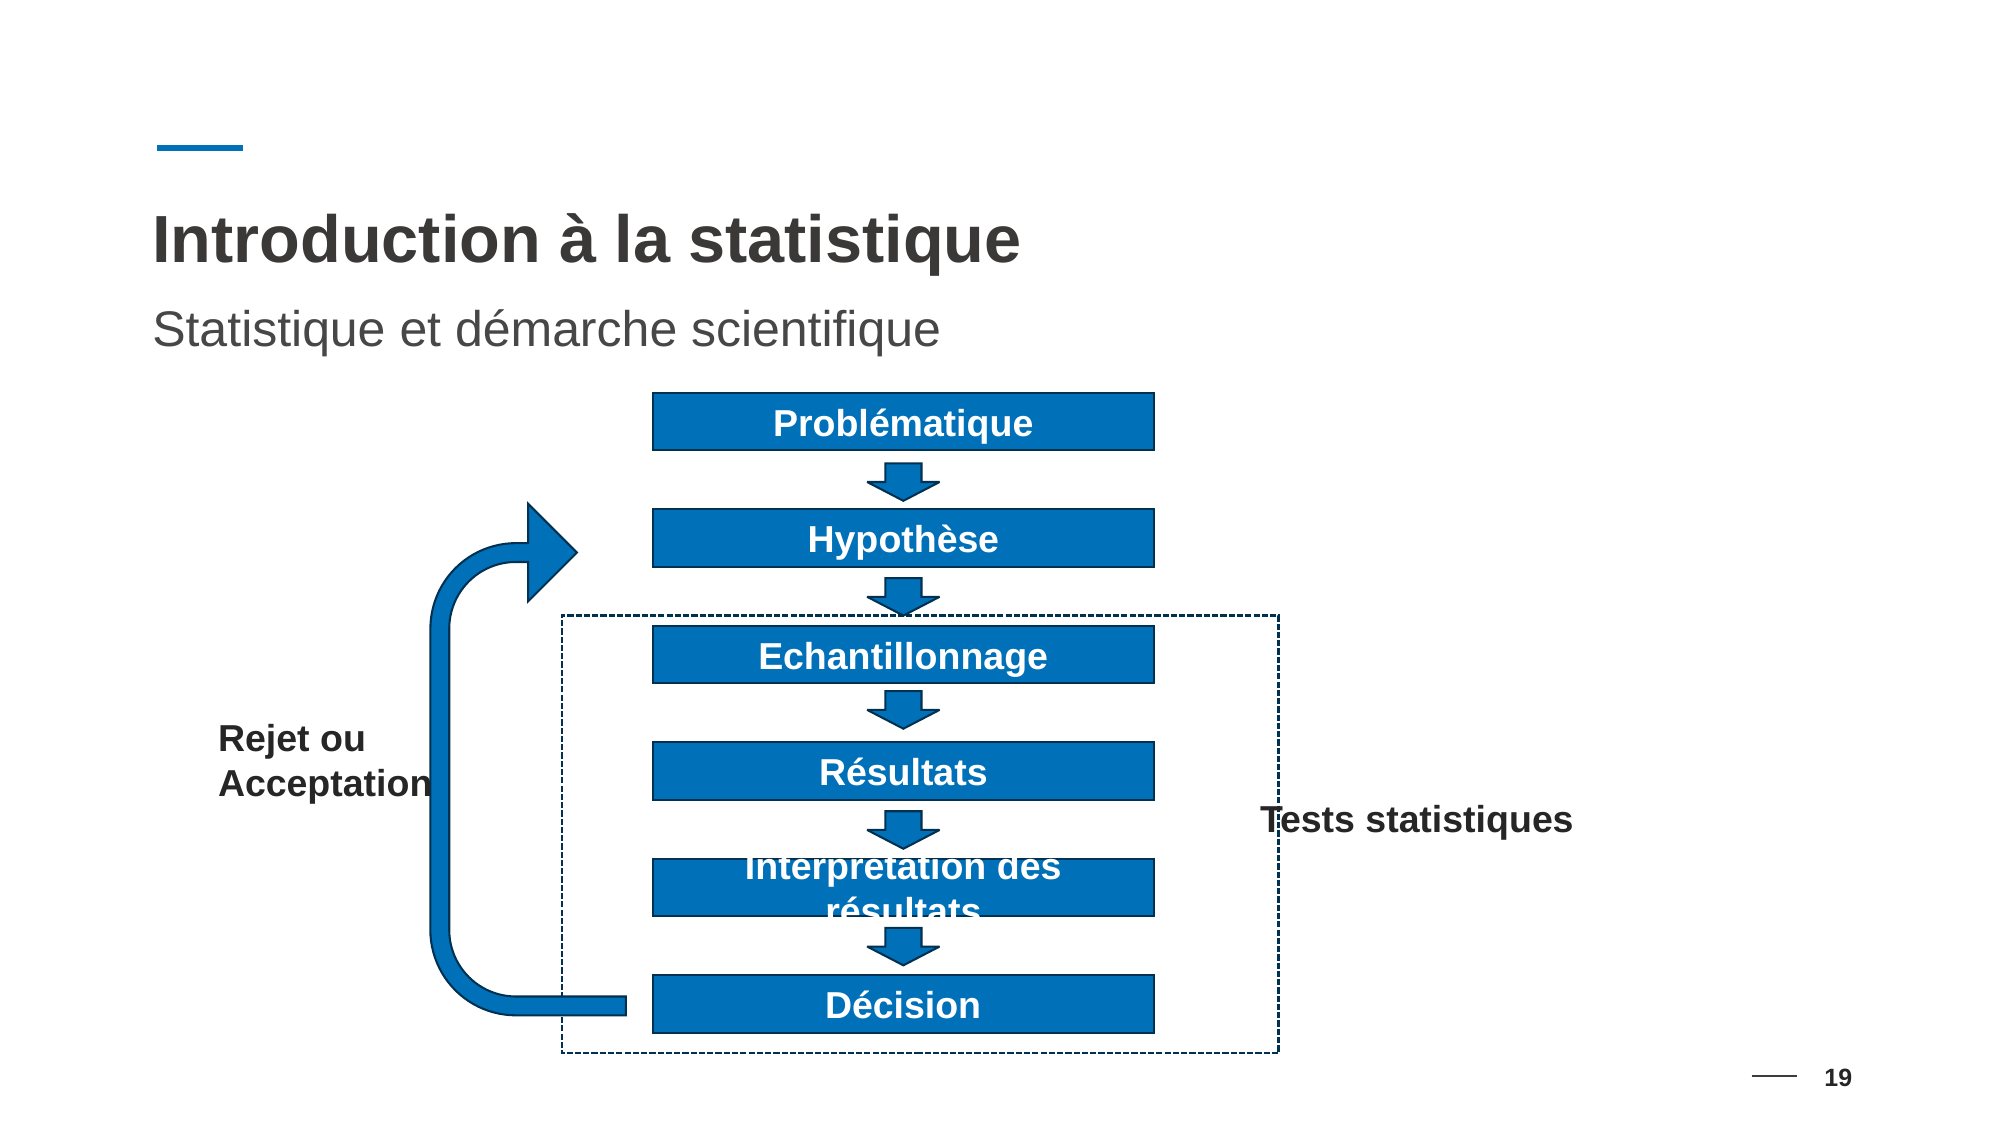

# Introduction à la statistique
Statistique et démarche scientifique
Problématique

Hypothèse

Echantillonnage

Rejet ou
Acceptation
Résultats
Tests statistiques

Interprétation des résultats

Décision
19